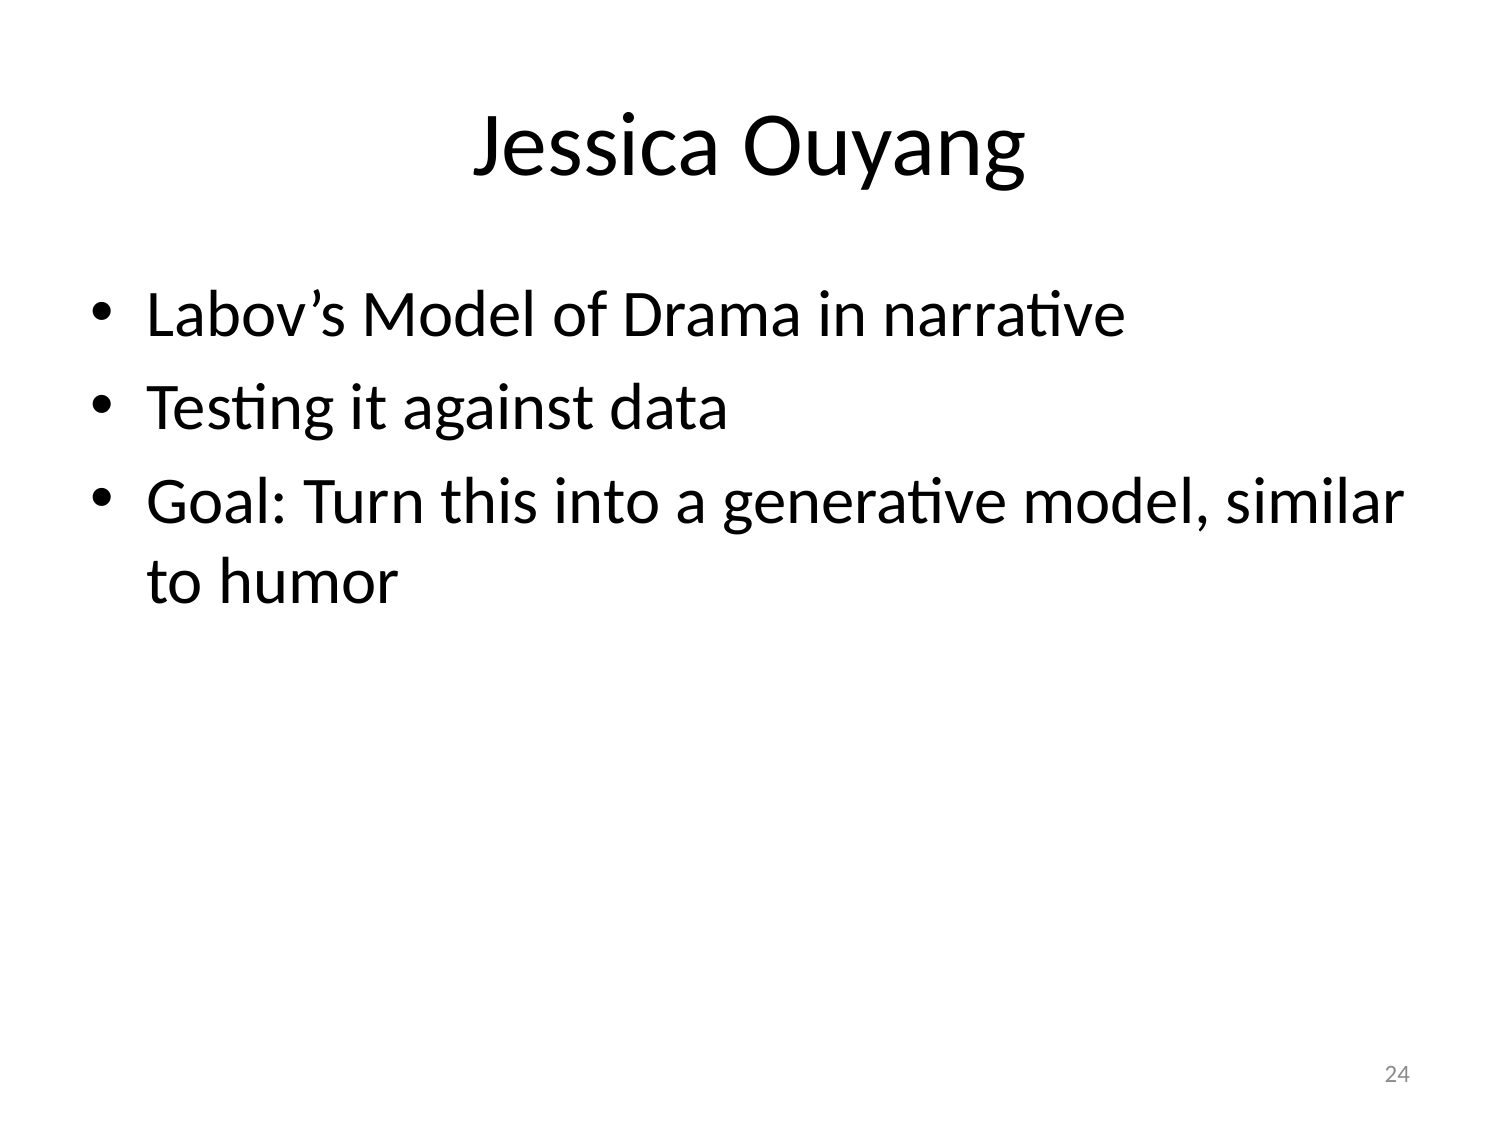

# Jessica Ouyang
Labov’s Model of Drama in narrative
Testing it against data
Goal: Turn this into a generative model, similar to humor
24